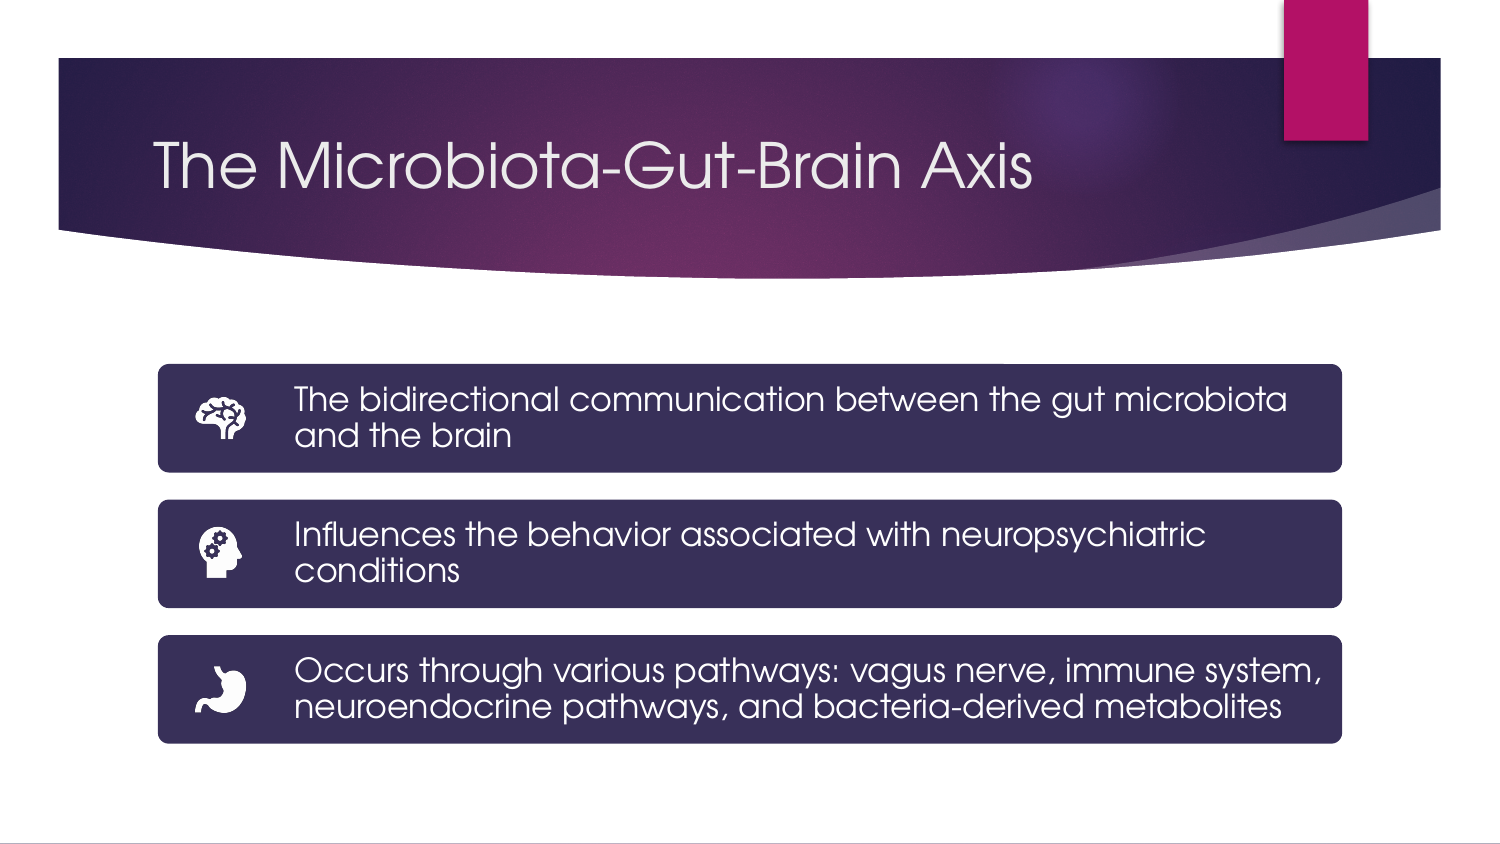

# The Microbiota-Gut-Brain Axis

The bidirectional communication between the gut microbiota and the brain

Influences the behavior associated with neuropsychiatric conditions

Occurs through various pathways: vagus nerve, immune system, neuroendocrine pathways, and bacteria-derived metabolites